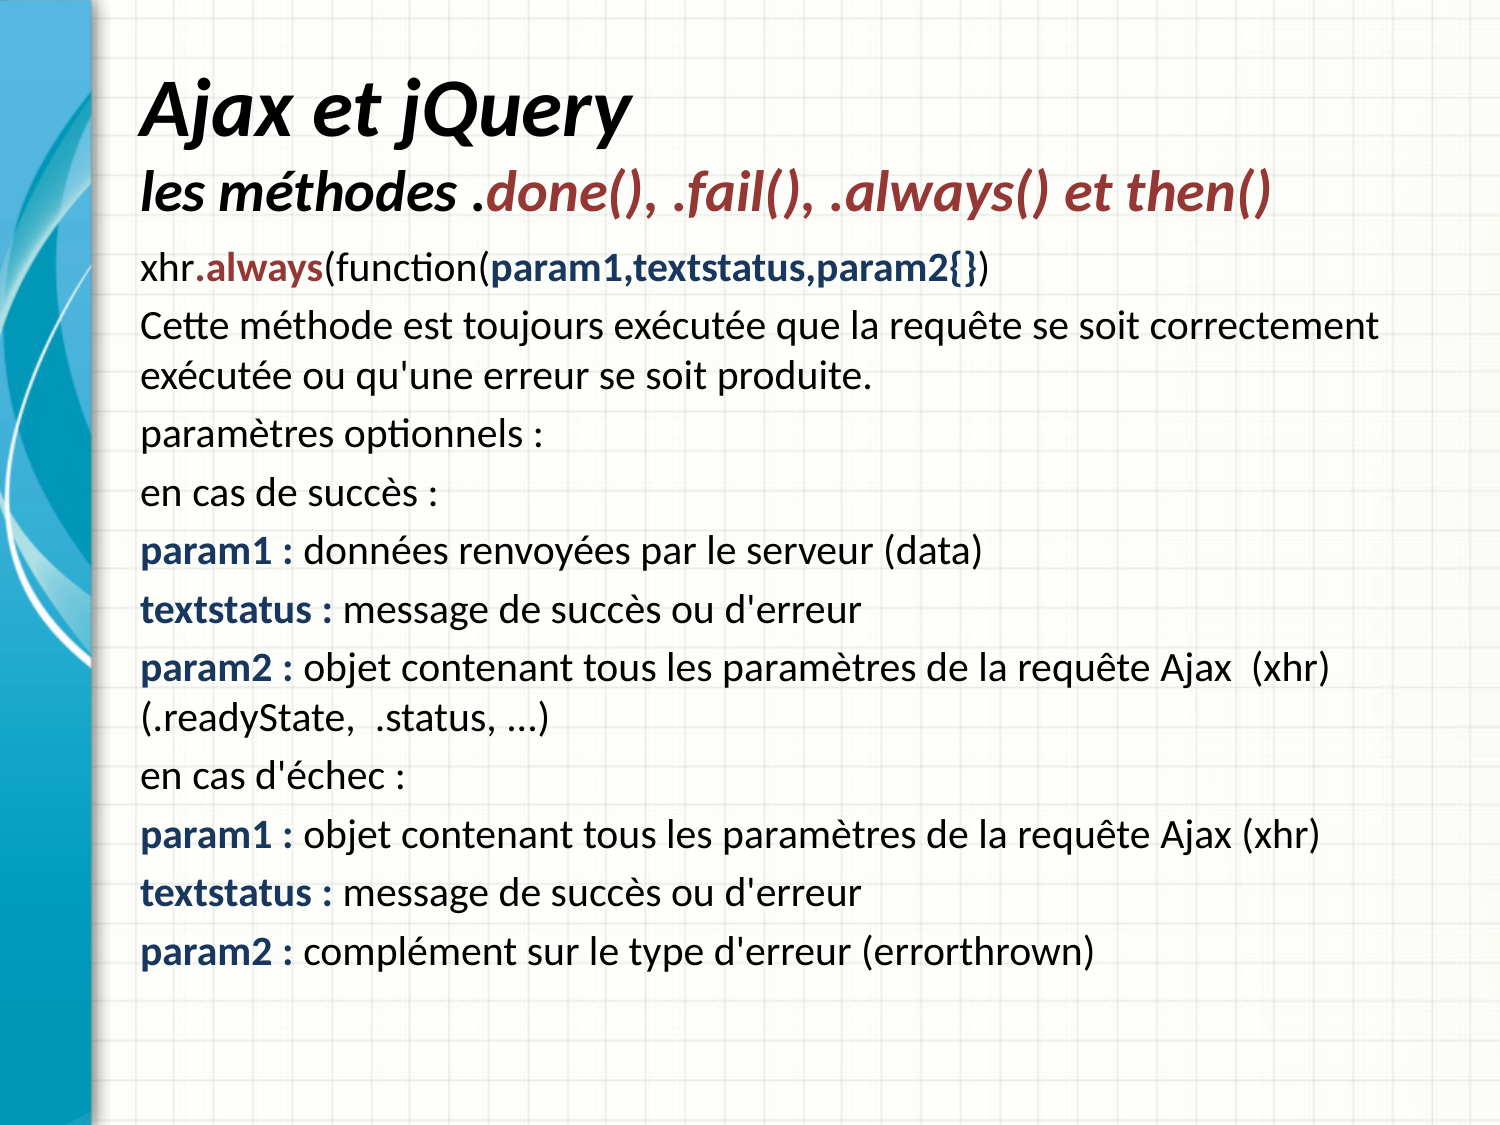

# Ajax et jQuery les méthodes .done(), .fail(), .always() et then()
xhr.always(function(param1,textstatus,param2{})
Cette méthode est toujours exécutée que la requête se soit correctement exécutée ou qu'une erreur se soit produite.
paramètres optionnels :
en cas de succès :
param1 : données renvoyées par le serveur (data)
textstatus : message de succès ou d'erreur
param2 : objet contenant tous les paramètres de la requête Ajax  (xhr) (.readyState,  .status, ...)
en cas d'échec :
param1 : objet contenant tous les paramètres de la requête Ajax (xhr)
textstatus : message de succès ou d'erreur
param2 : complément sur le type d'erreur (errorthrown)